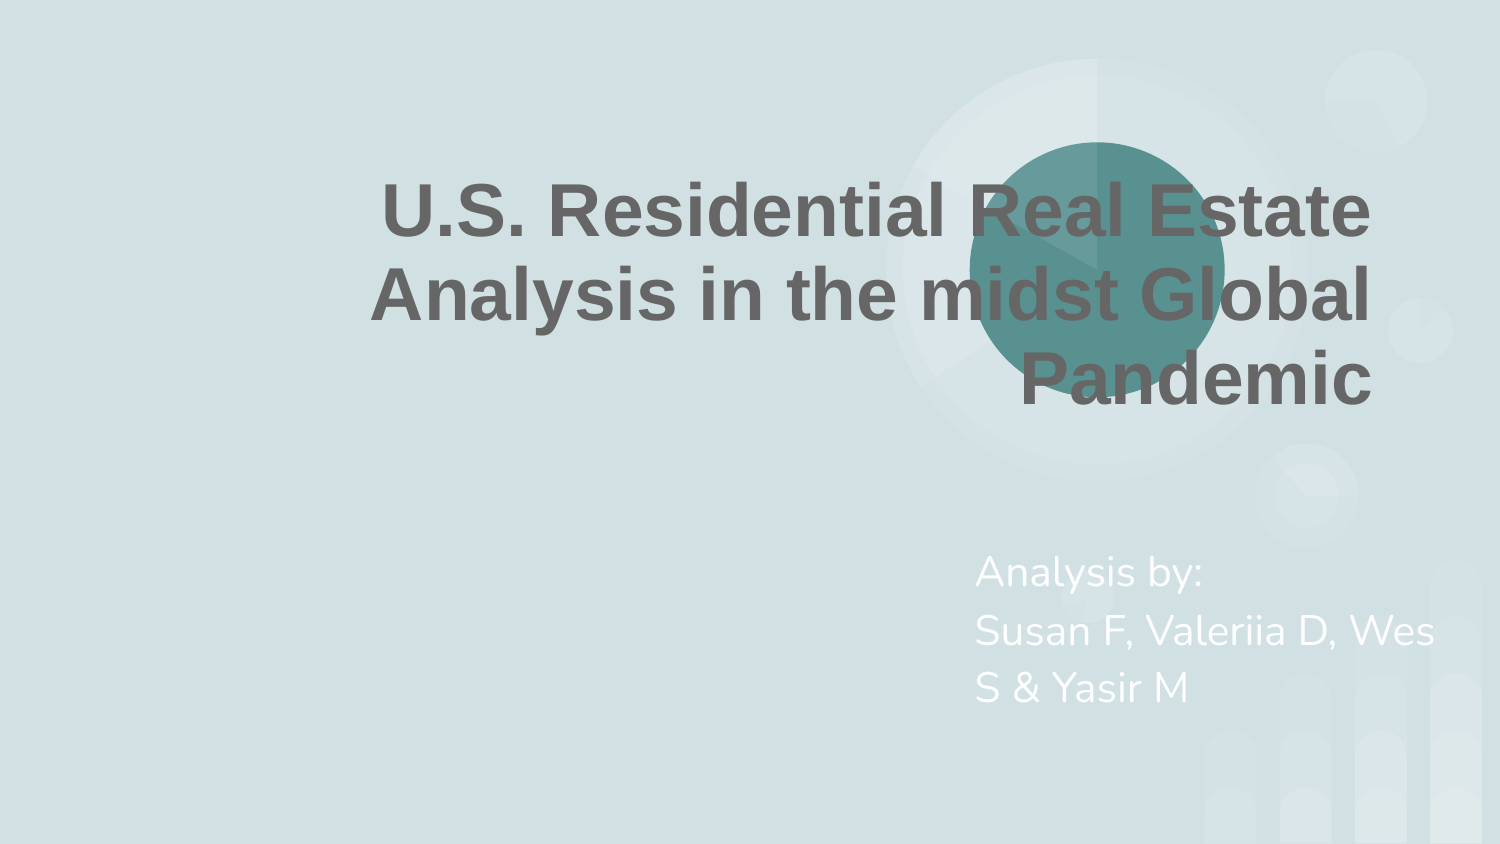

# U.S. Residential Real Estate Analysis in the midst Global Pandemic
Analysis by:
Susan F, Valeriia D, Wes S & Yasir M